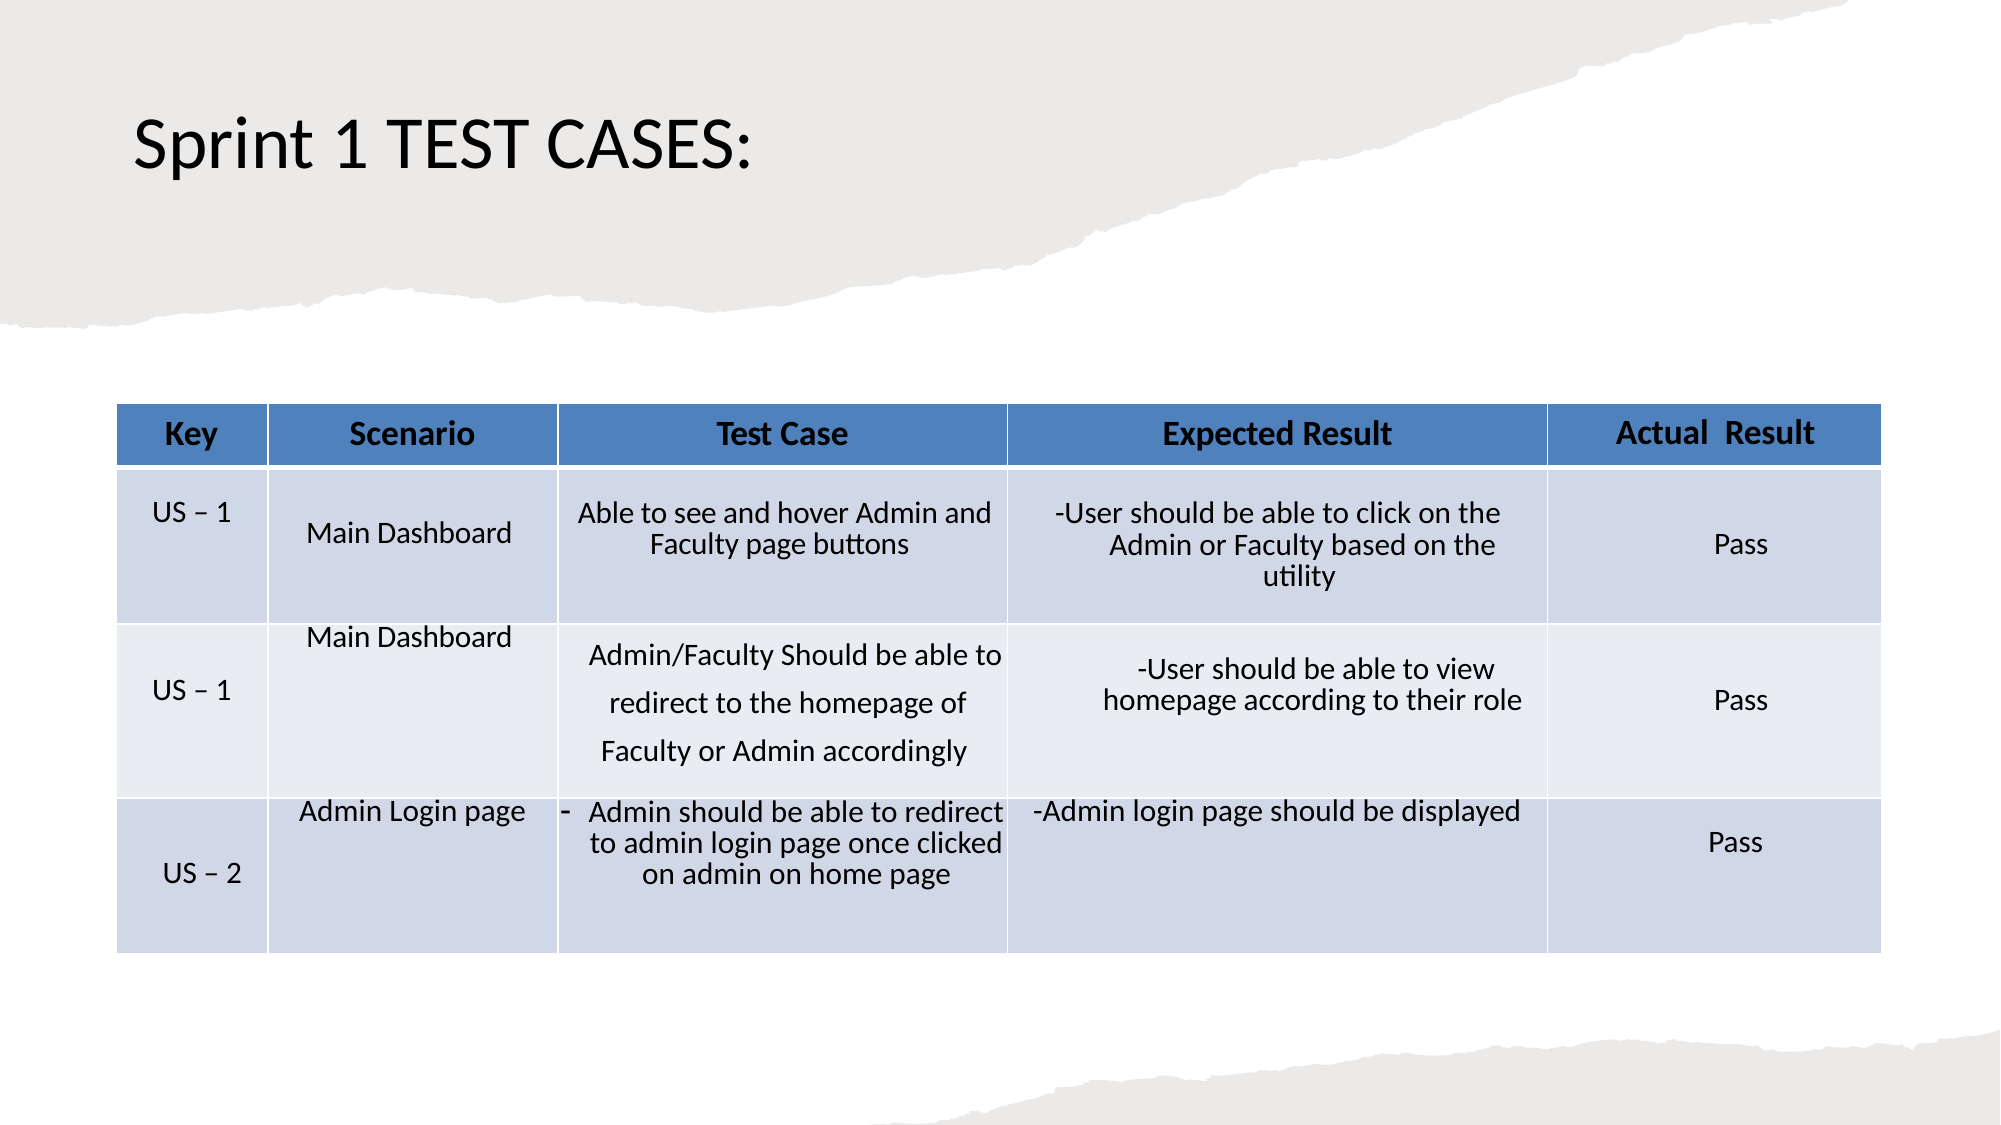

Sprint 1 TEST CASES:
| Key | Scenario | Test Case | Expected Result | Actual Result |
| --- | --- | --- | --- | --- |
| US – 1 | Main Dashboard | Able to see and hover Admin and Faculty page buttons | -User should be able to click on the Admin or Faculty based on the utility | Pass |
| US – 1 | Main Dashboard | Admin/Faculty Should be able to redirect to the homepage of Faculty or Admin accordingly | -User should be able to view homepage according to their role | Pass |
| US – 2 | Admin Login page | Admin should be able to redirect to admin login page once clicked on admin on home page | -Admin login page should be displayed | Pass |